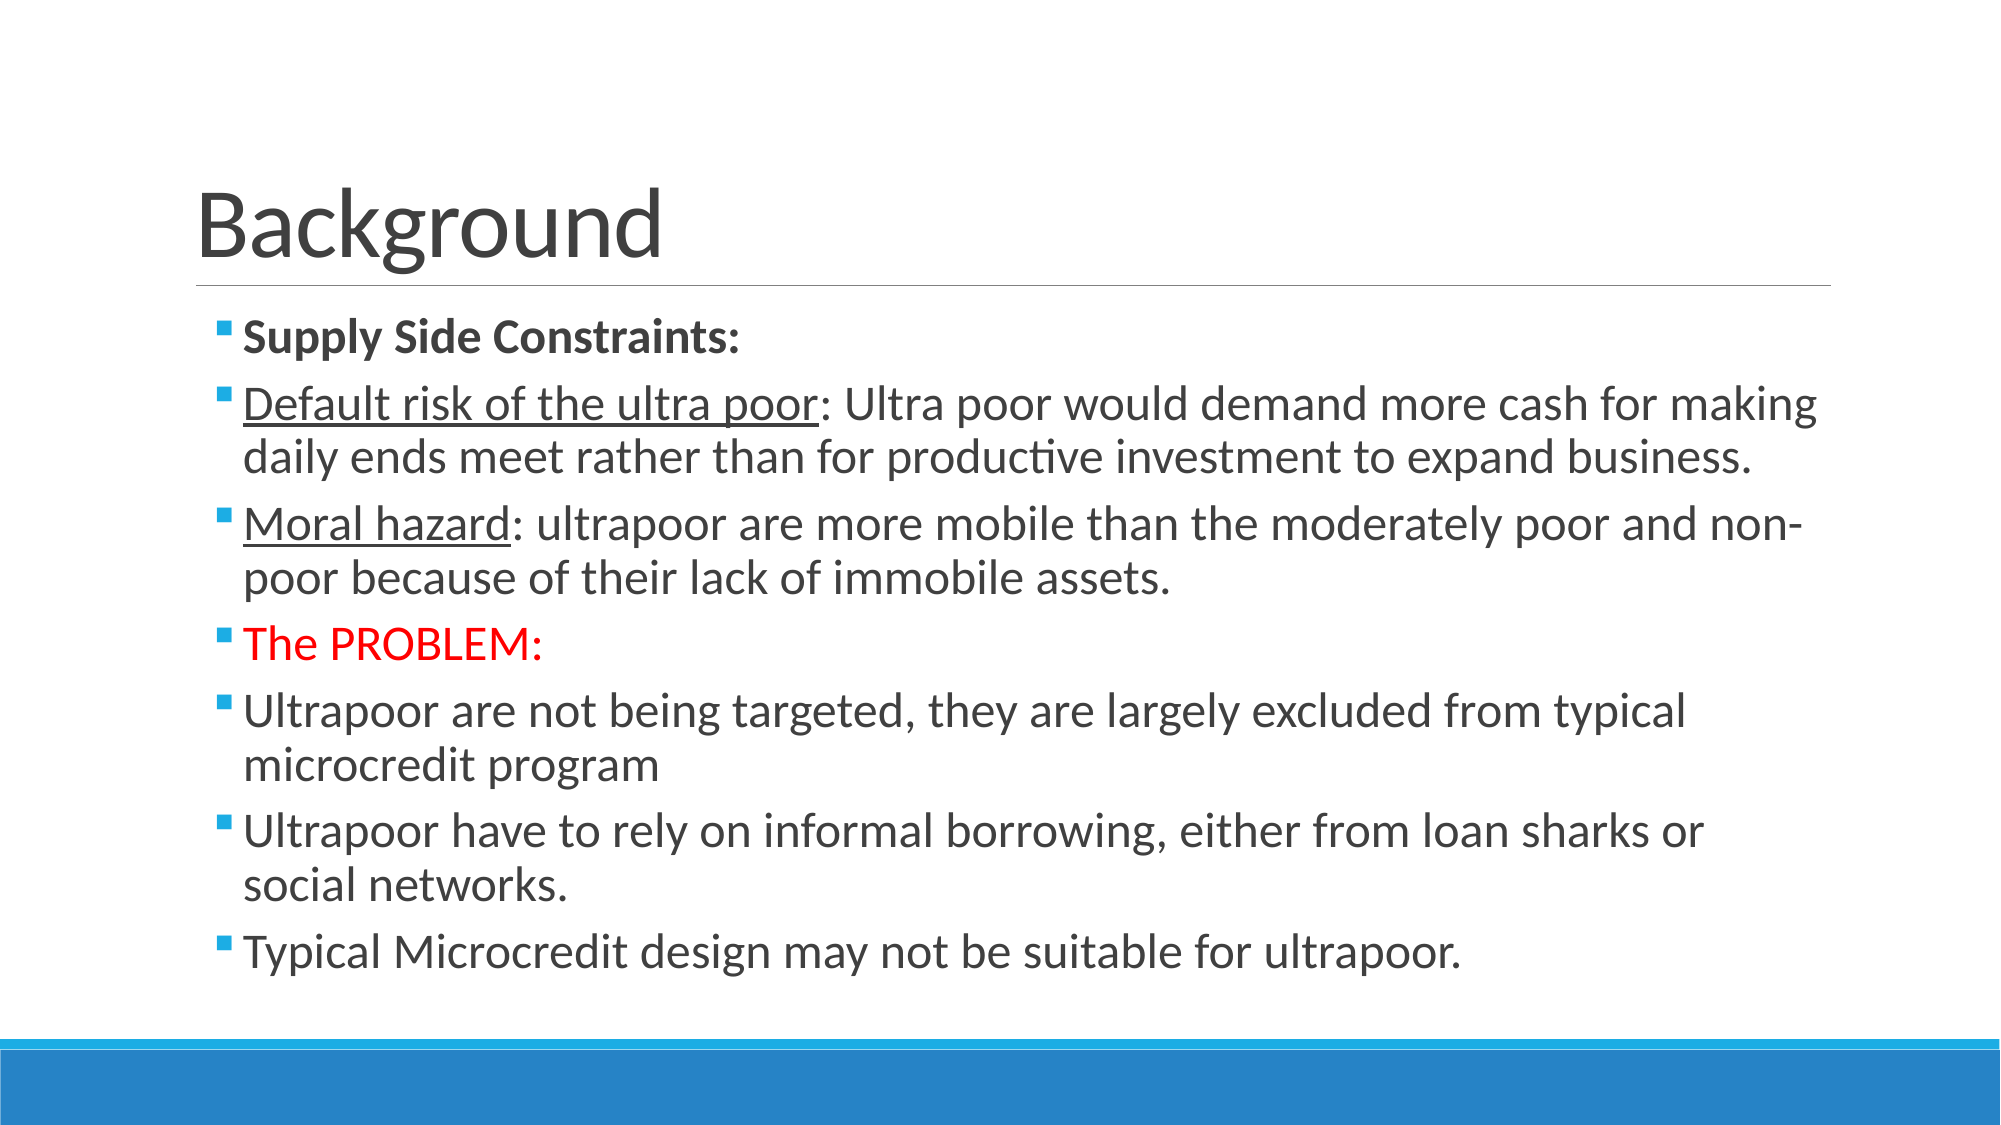

# Background
Supply Side Constraints:
Default risk of the ultra poor: Ultra poor would demand more cash for making daily ends meet rather than for productive investment to expand business.
Moral hazard: ultrapoor are more mobile than the moderately poor and non-poor because of their lack of immobile assets.
The PROBLEM:
Ultrapoor are not being targeted, they are largely excluded from typical microcredit program
Ultrapoor have to rely on informal borrowing, either from loan sharks or social networks.
Typical Microcredit design may not be suitable for ultrapoor.